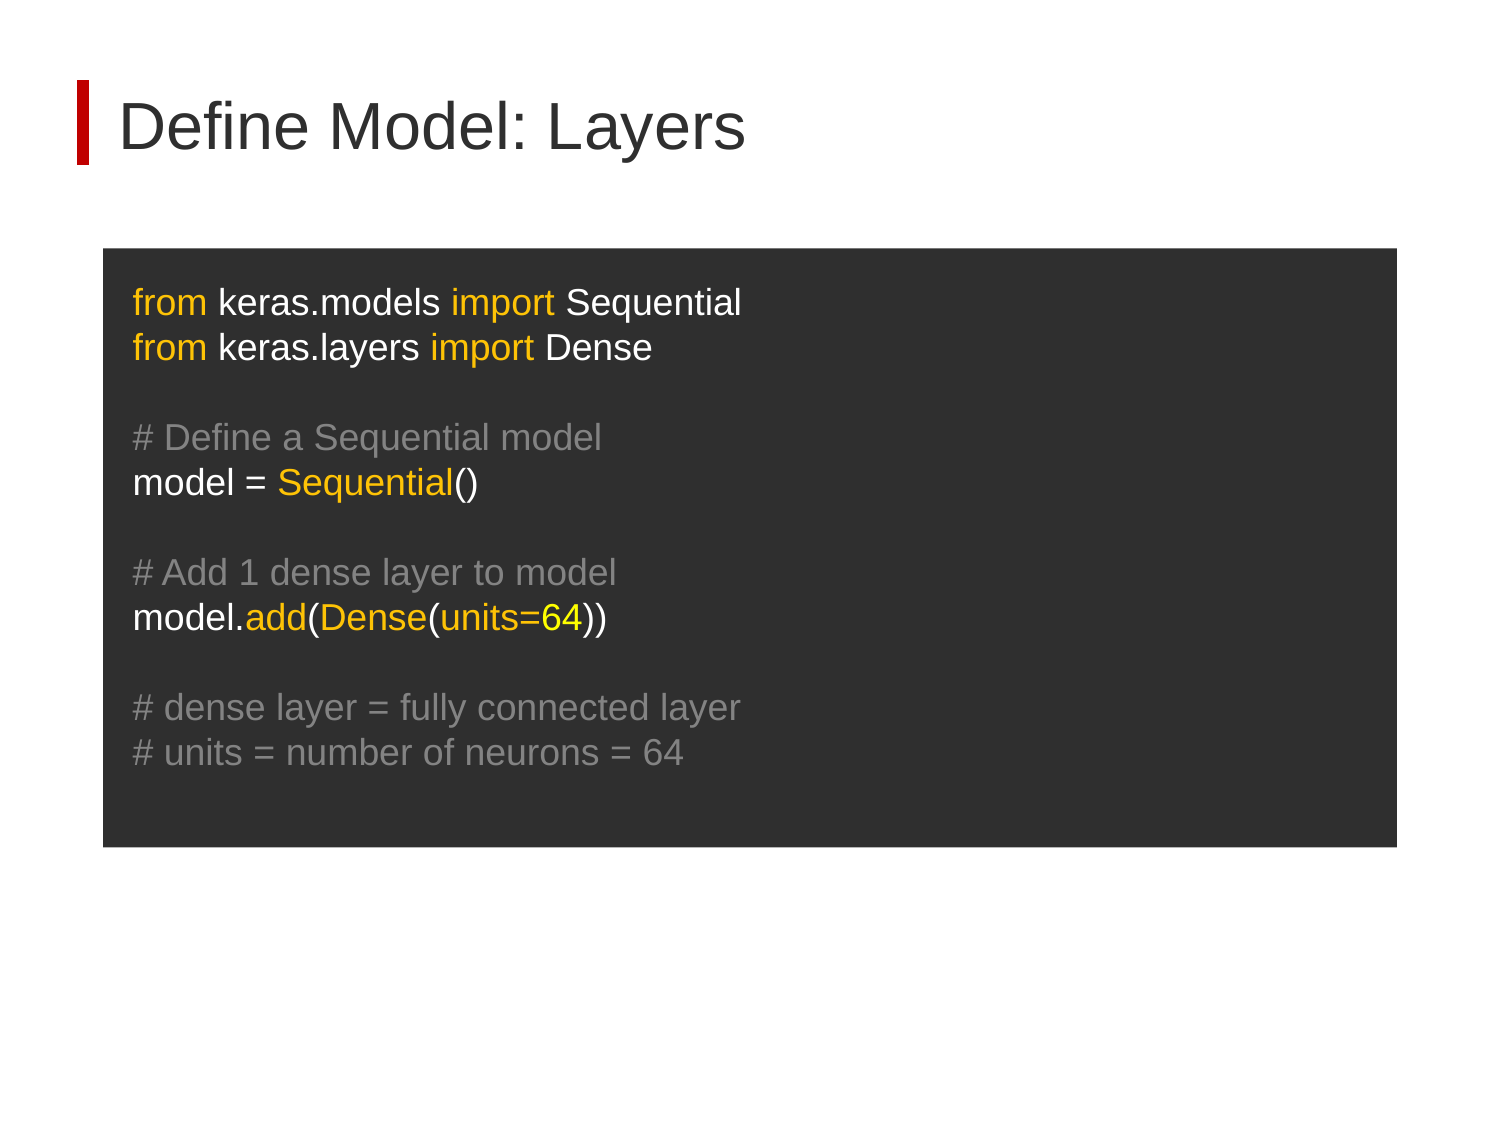

# Define Model: Layers
from keras.models import Sequential
from keras.layers import Dense

# Define a Sequential model
model = Sequential()

# Add 1 dense layer to model
model.add(Dense(units=64))

# dense layer = fully connected layer
# units = number of neurons = 64